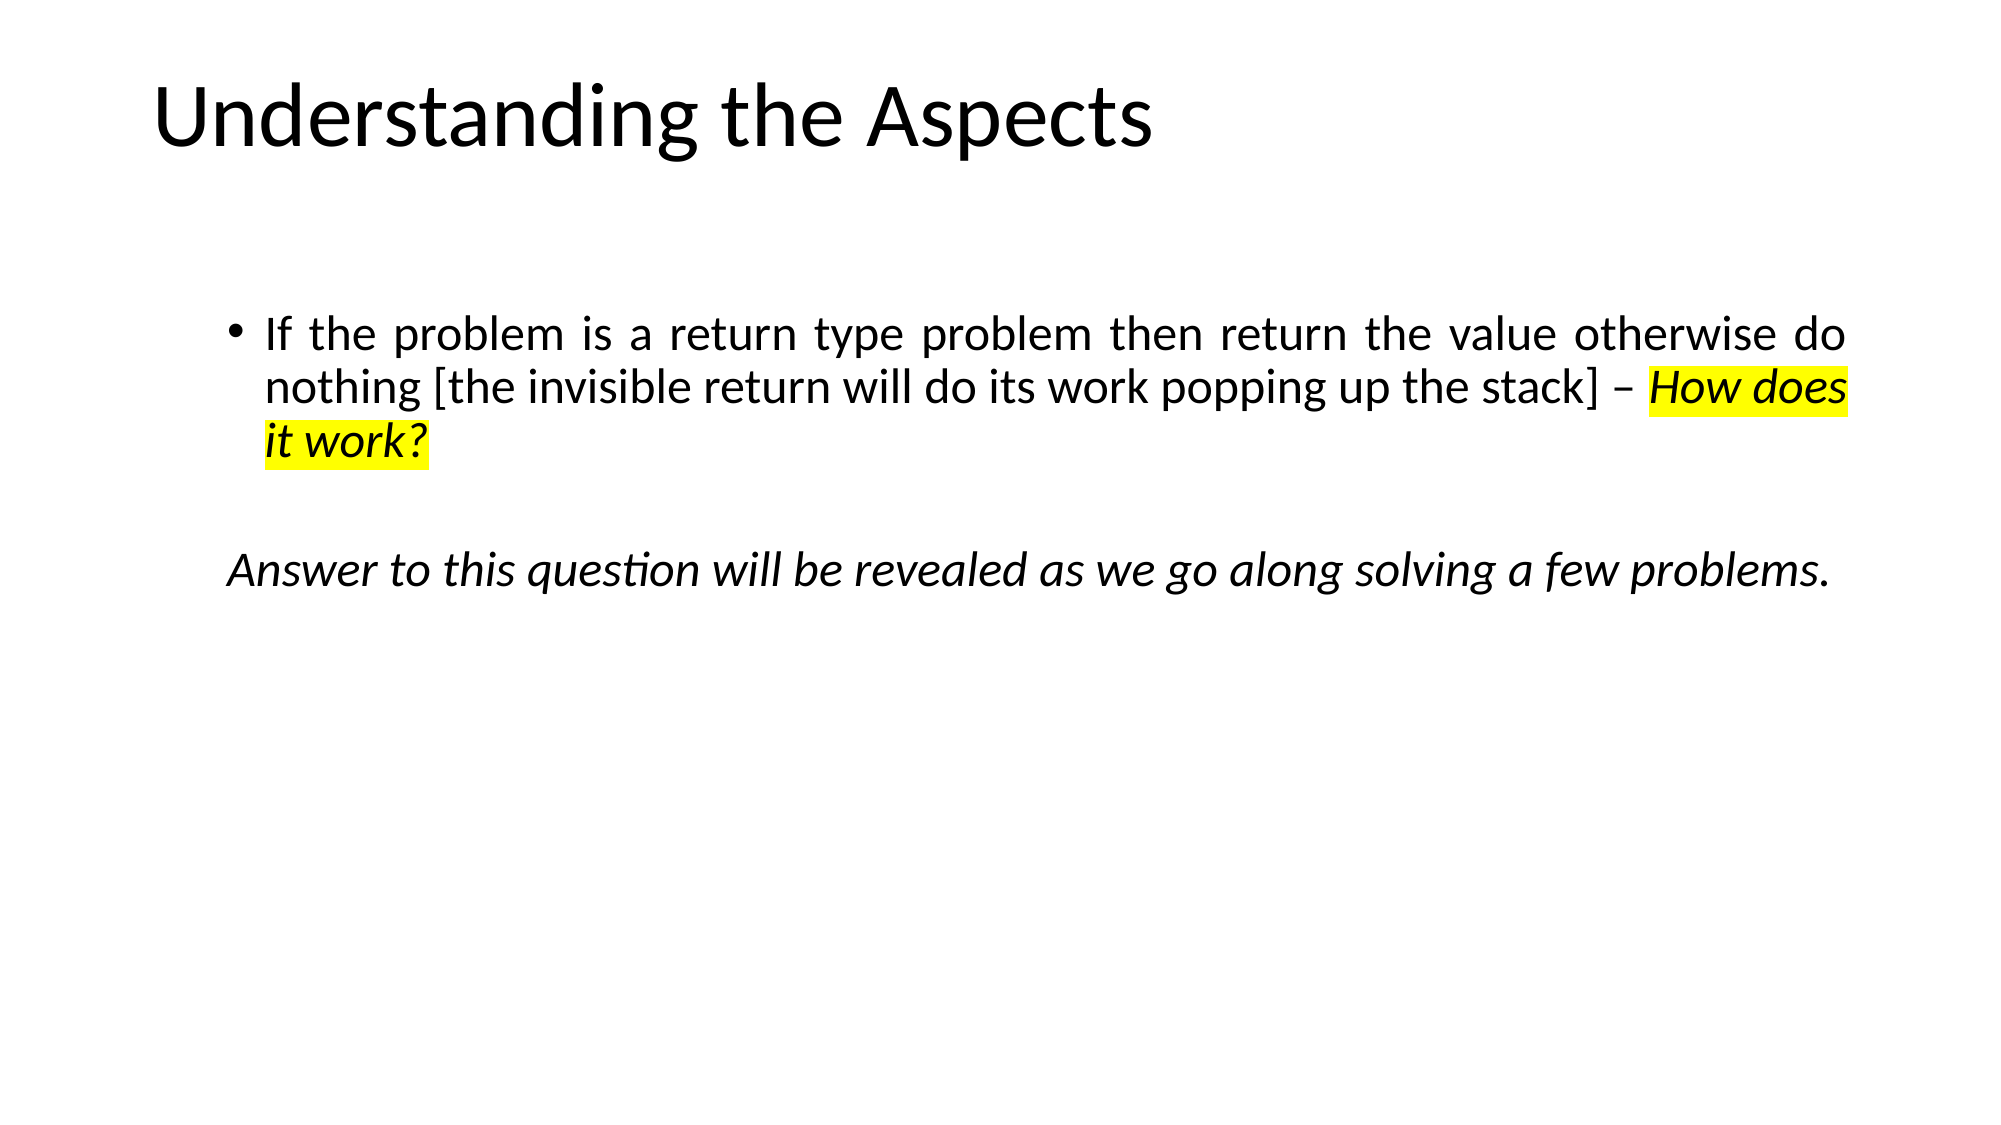

Understanding the Aspects
If the problem is a return type problem then return the value otherwise do nothing [the invisible return will do its work popping up the stack] – How does it work?

Answer to this question will be revealed as we go along solving a few problems.